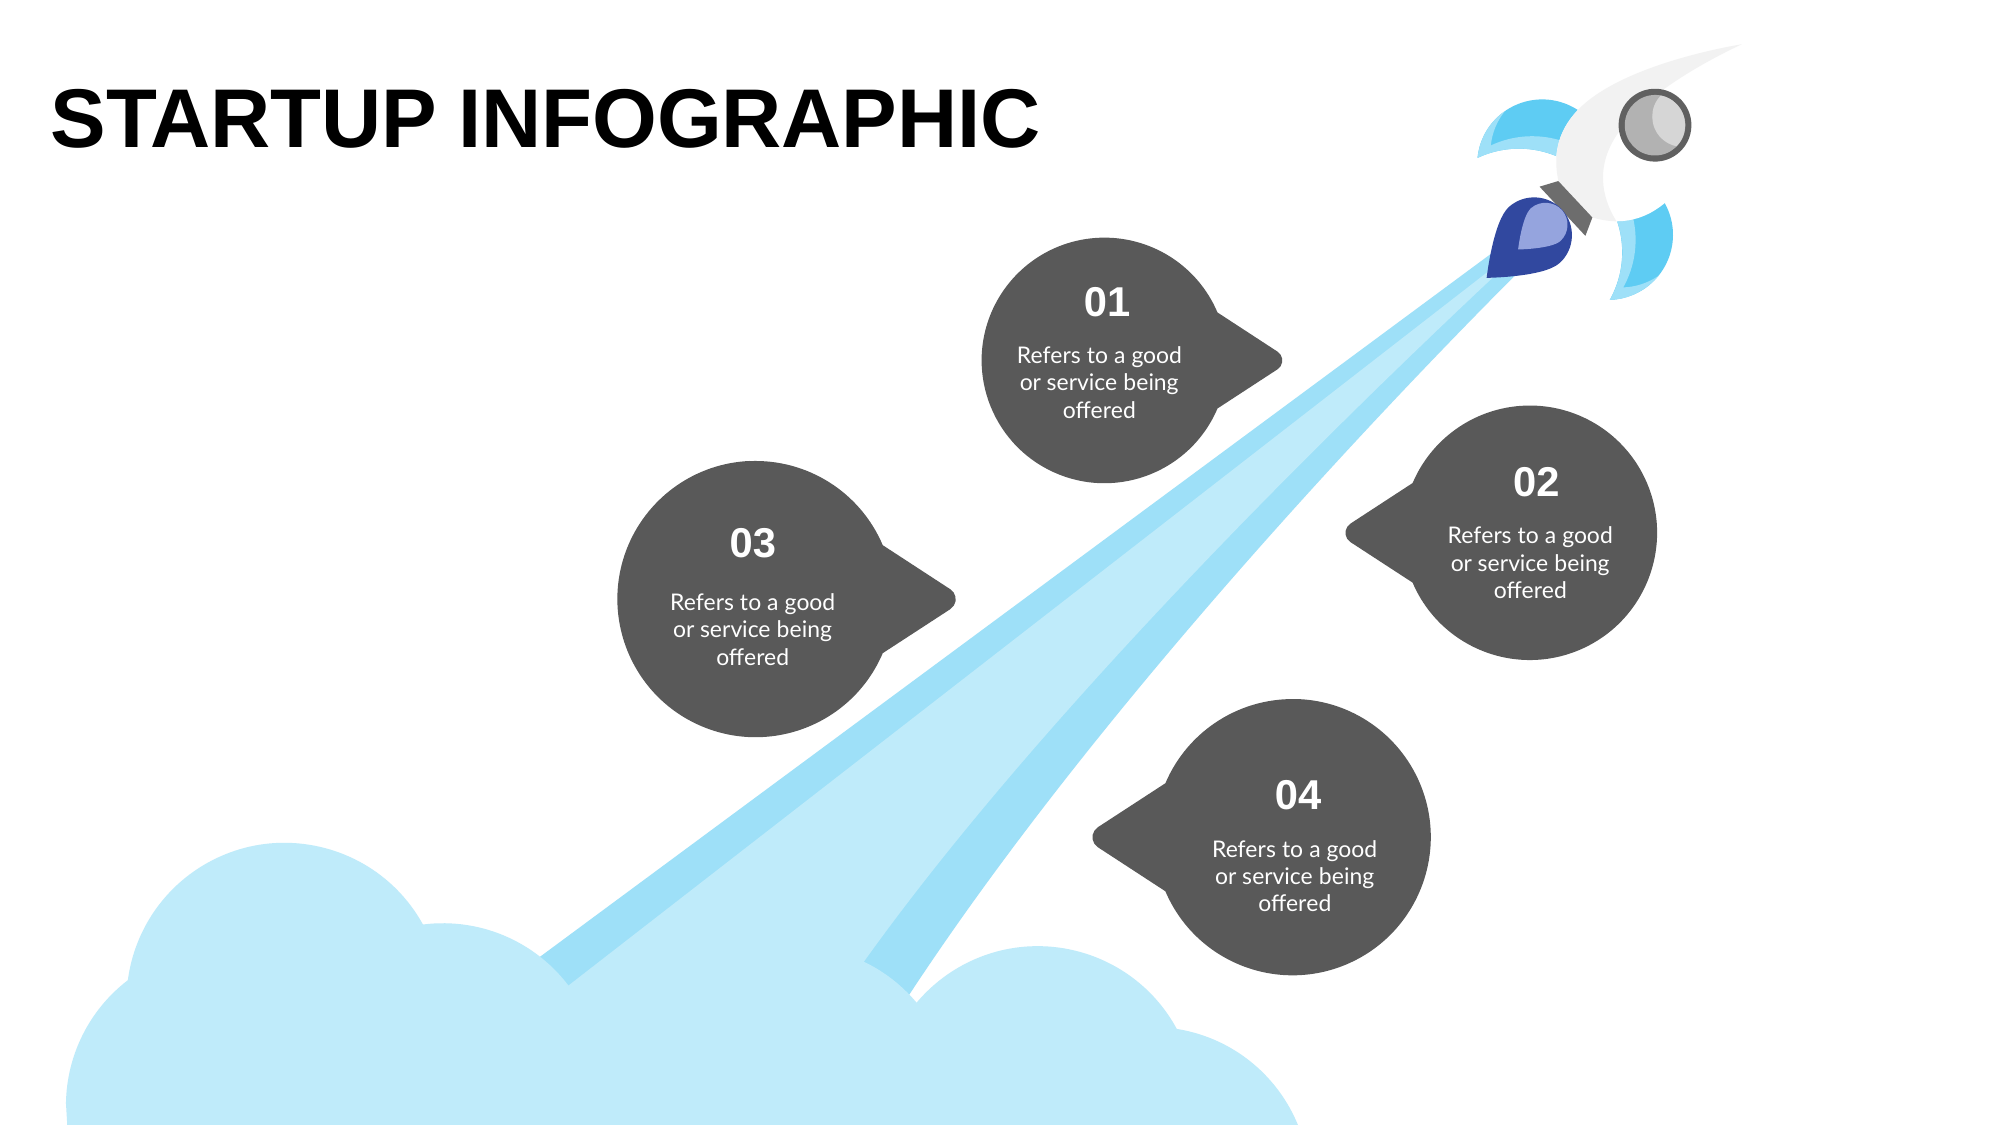

startup Infographic

01
Refers to a good or service being offered
02
03
Refers to a good or service being offered
Refers to a good or service being offered
04
Refers to a good or service being offered